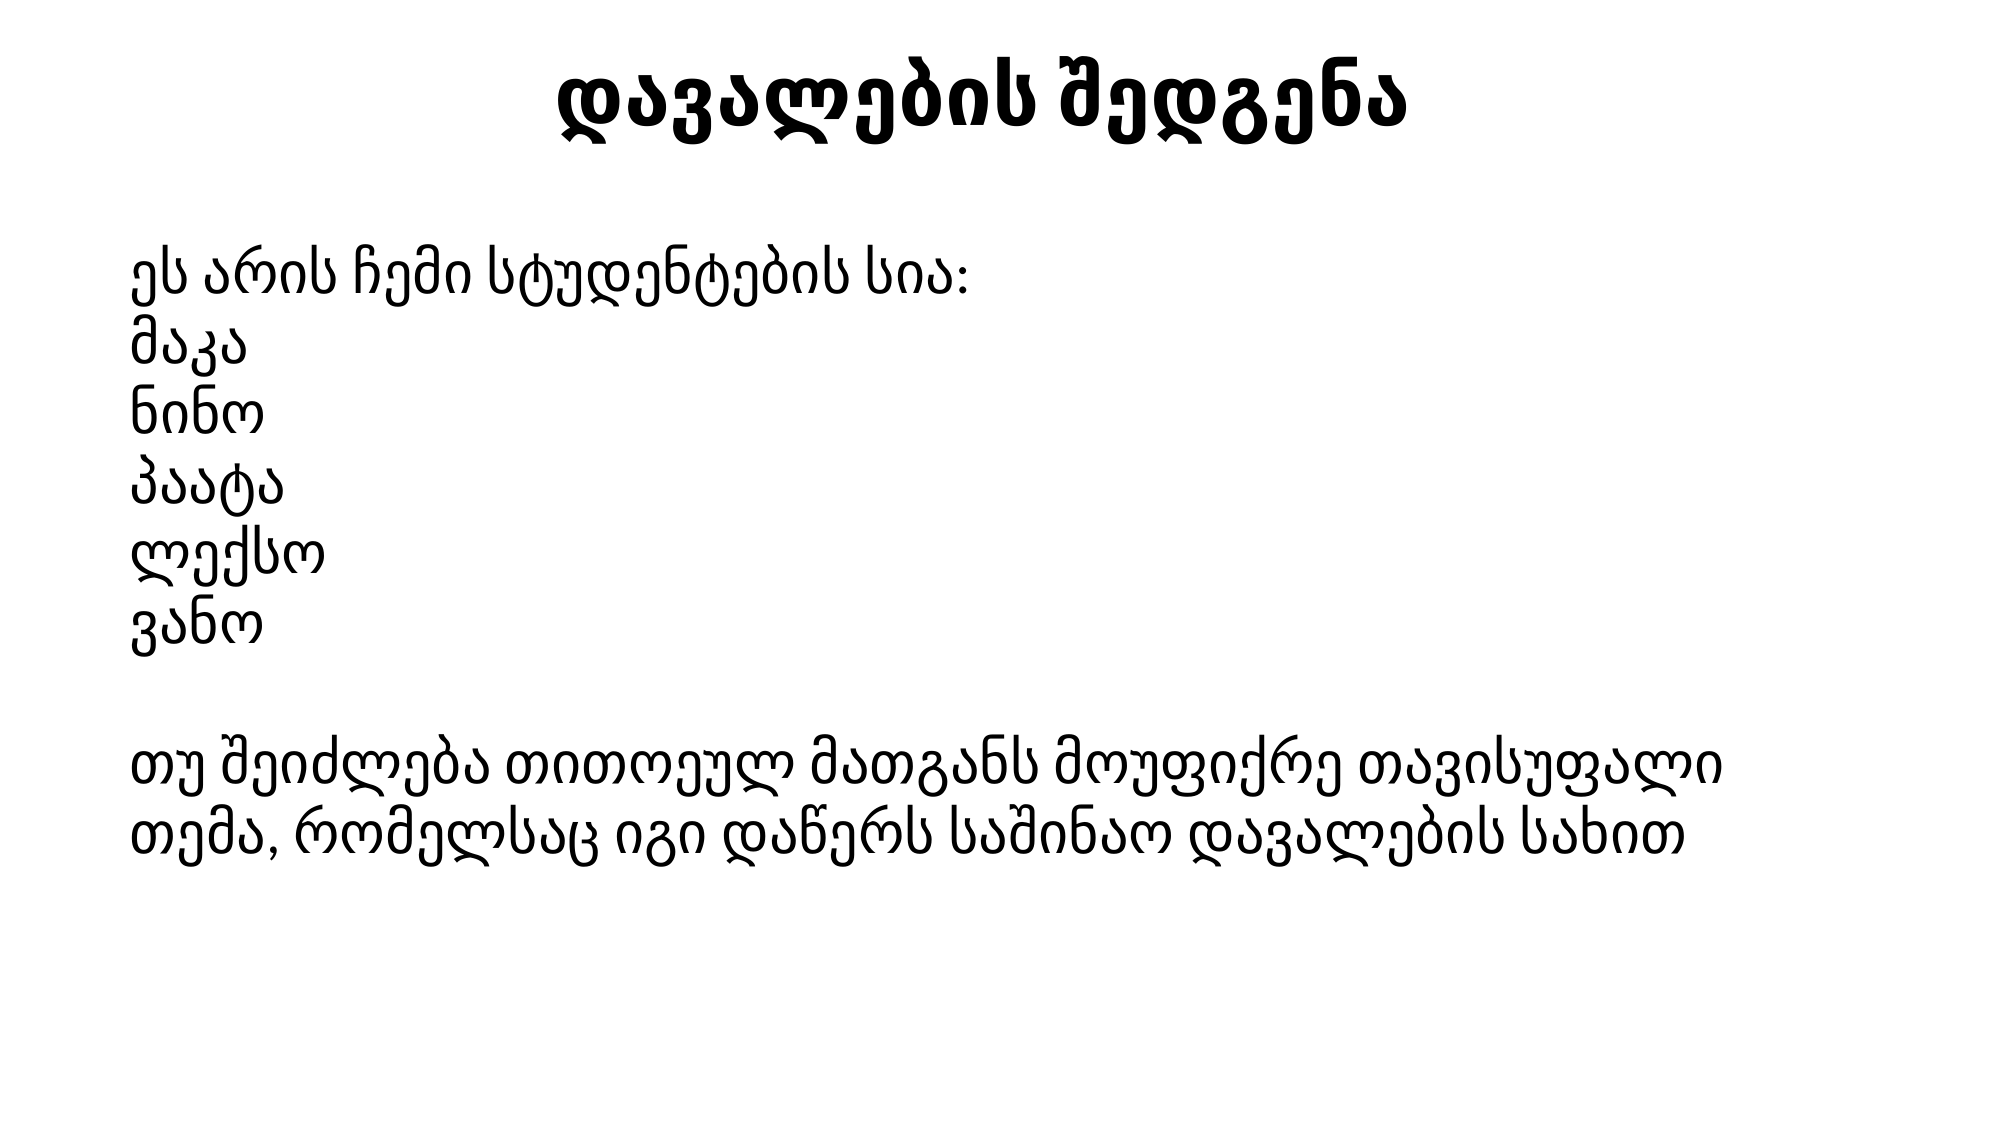

დავალების შედგენა
ეს არის ჩემი სტუდენტების სია:
მაკა
ნინო
პაატა
ლექსო
ვანო

თუ შეიძლება თითოეულ მათგანს მოუფიქრე თავისუფალი თემა, რომელსაც იგი დაწერს საშინაო დავალების სახით